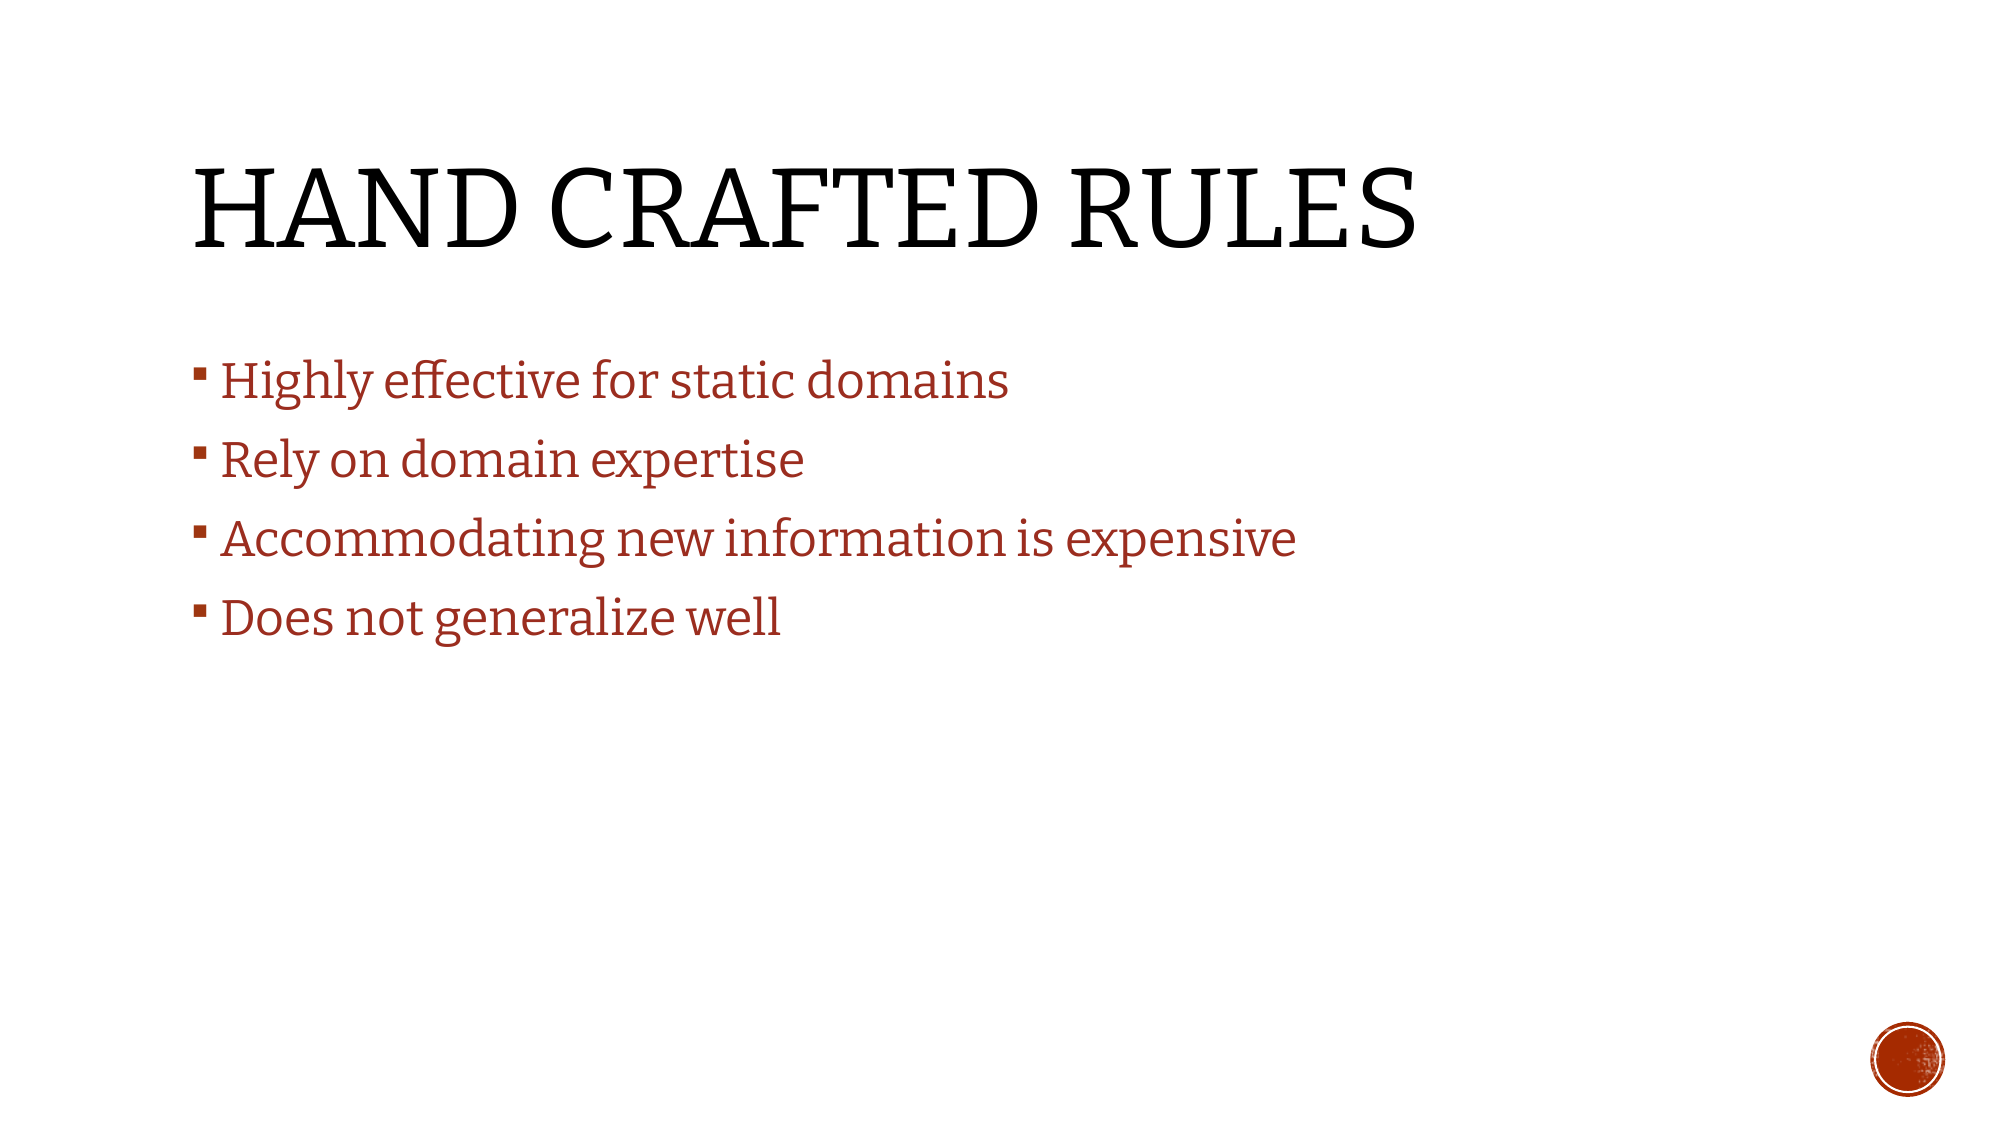

# Hand Crafted Rules
Highly effective for static domains
Rely on domain expertise
Accommodating new information is expensive
Does not generalize well